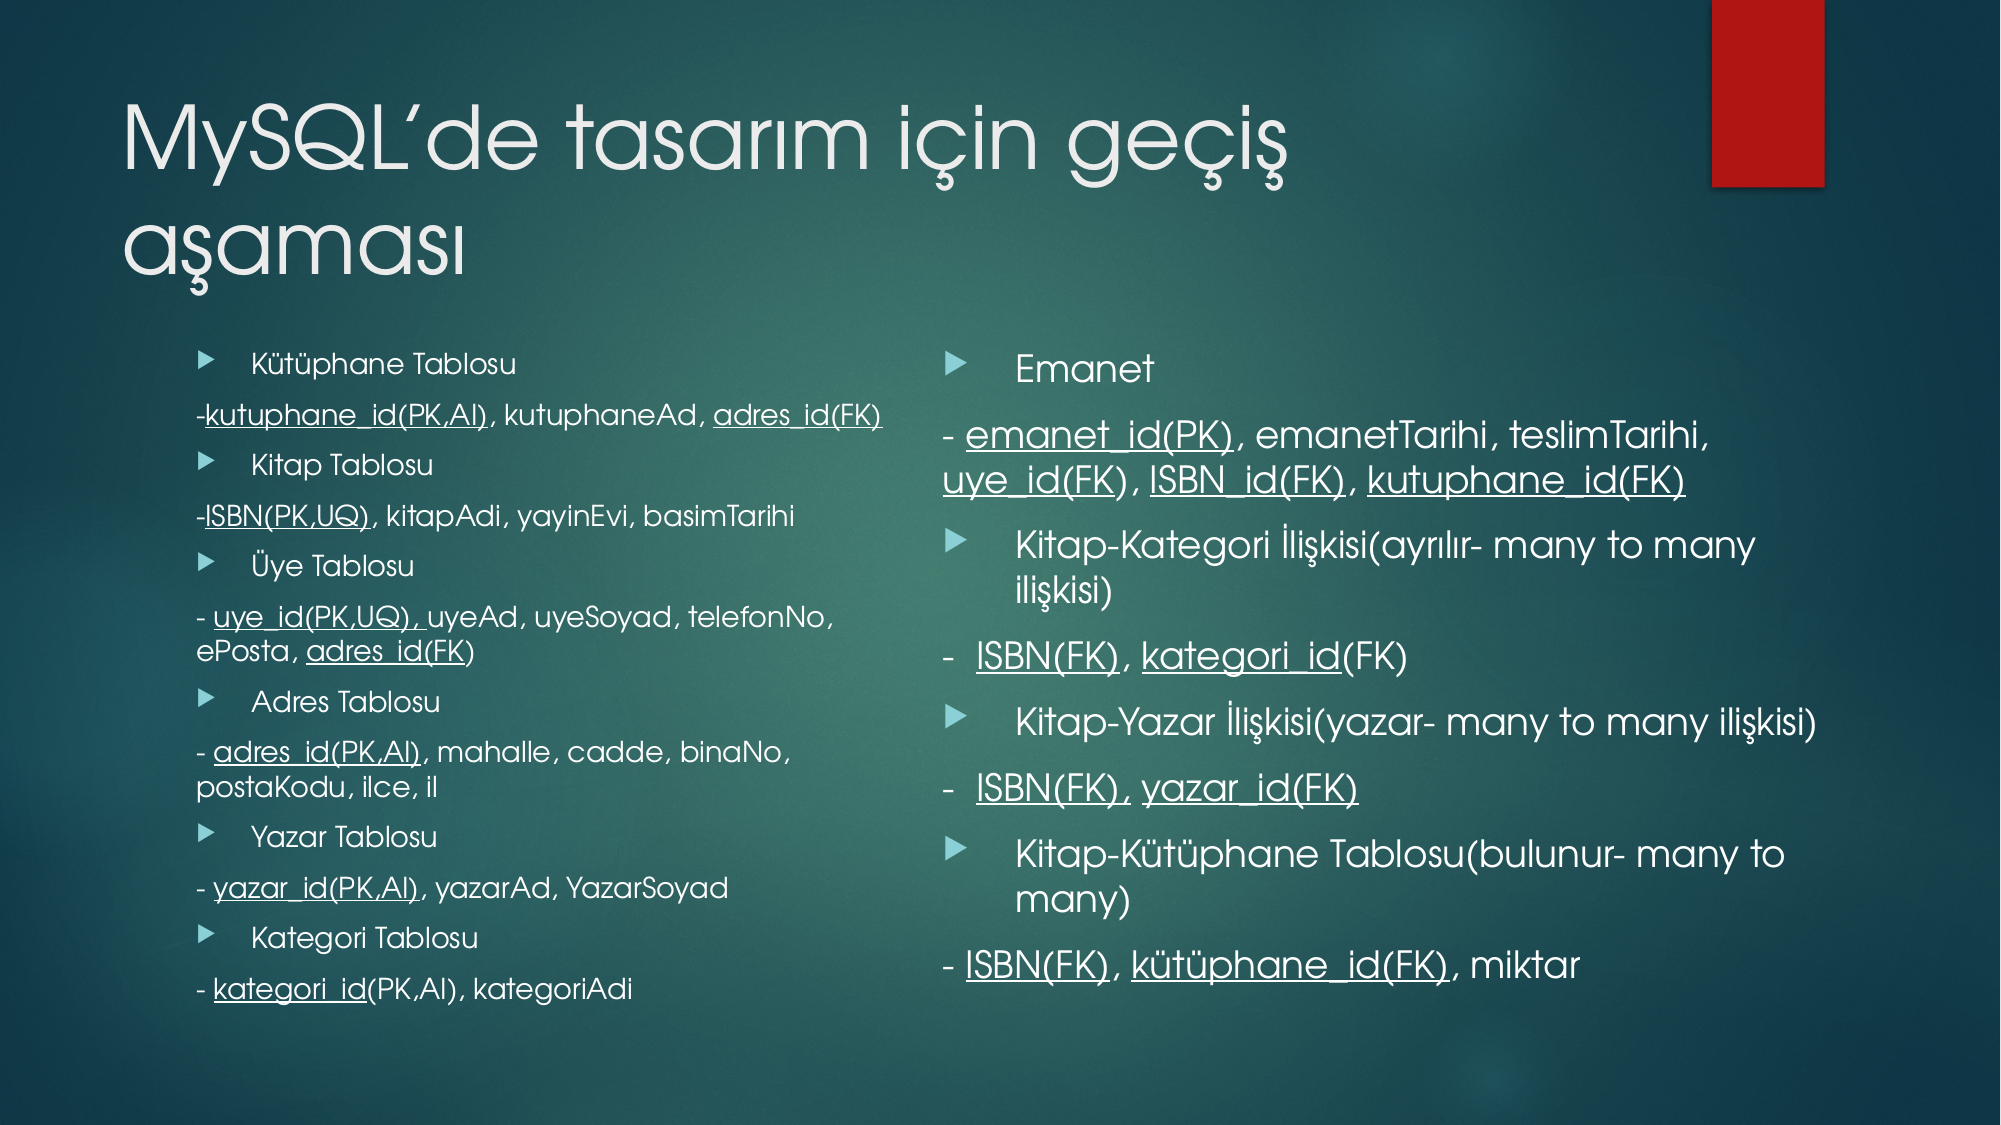

# MySQL’de tasarım için geçiş aşaması
Emanet
- emanet_id(PK), emanetTarihi, teslimTarihi, uye_id(FK), ISBN_id(FK), kutuphane_id(FK)
Kitap-Kategori İlişkisi(ayrılır- many to many ilişkisi)
-  ISBN(FK), kategori_id(FK)
Kitap-Yazar İlişkisi(yazar- many to many ilişkisi)
-  ISBN(FK), yazar_id(FK)
Kitap-Kütüphane Tablosu(bulunur- many to many)
- ISBN(FK), kütüphane_id(FK), miktar

Kütüphane Tablosu
-kutuphane_id(PK,AI), kutuphaneAd, adres_id(FK)
Kitap Tablosu
-ISBN(PK,UQ), kitapAdi, yayinEvi, basimTarihi
Üye Tablosu
- uye_id(PK,UQ), uyeAd, uyeSoyad, telefonNo, ePosta, adres_id(FK)
Adres Tablosu
- adres_id(PK,AI), mahalle, cadde, binaNo, postaKodu, ilce, il
Yazar Tablosu
- yazar_id(PK,AI), yazarAd, YazarSoyad
Kategori Tablosu
- kategori_id(PK,AI), kategoriAdi